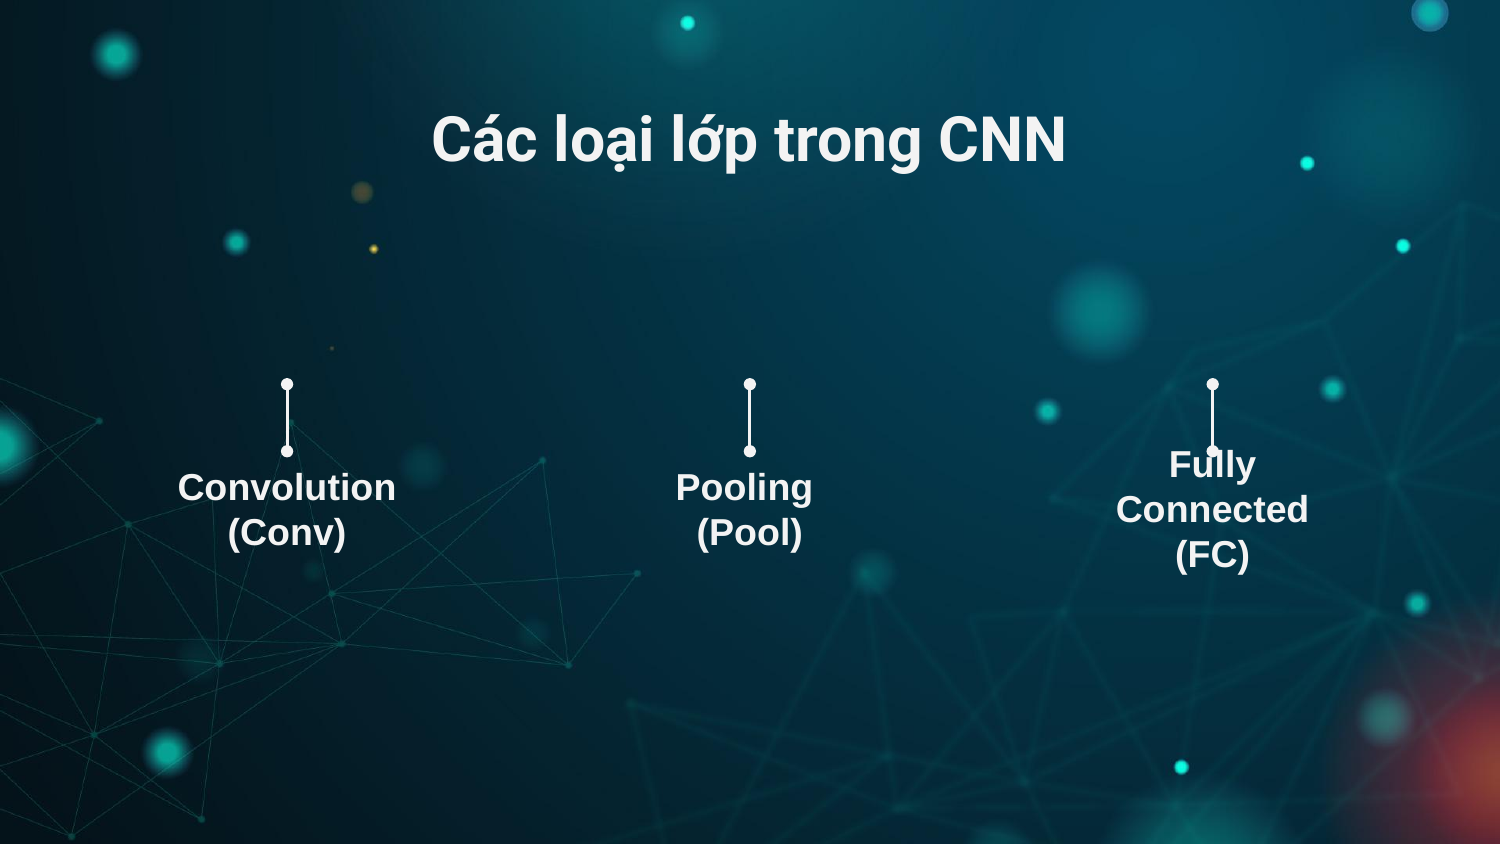

Các loại lớp trong CNN
Convolution (Conv)
Pooling
(Pool)
Fully Connected (FC)